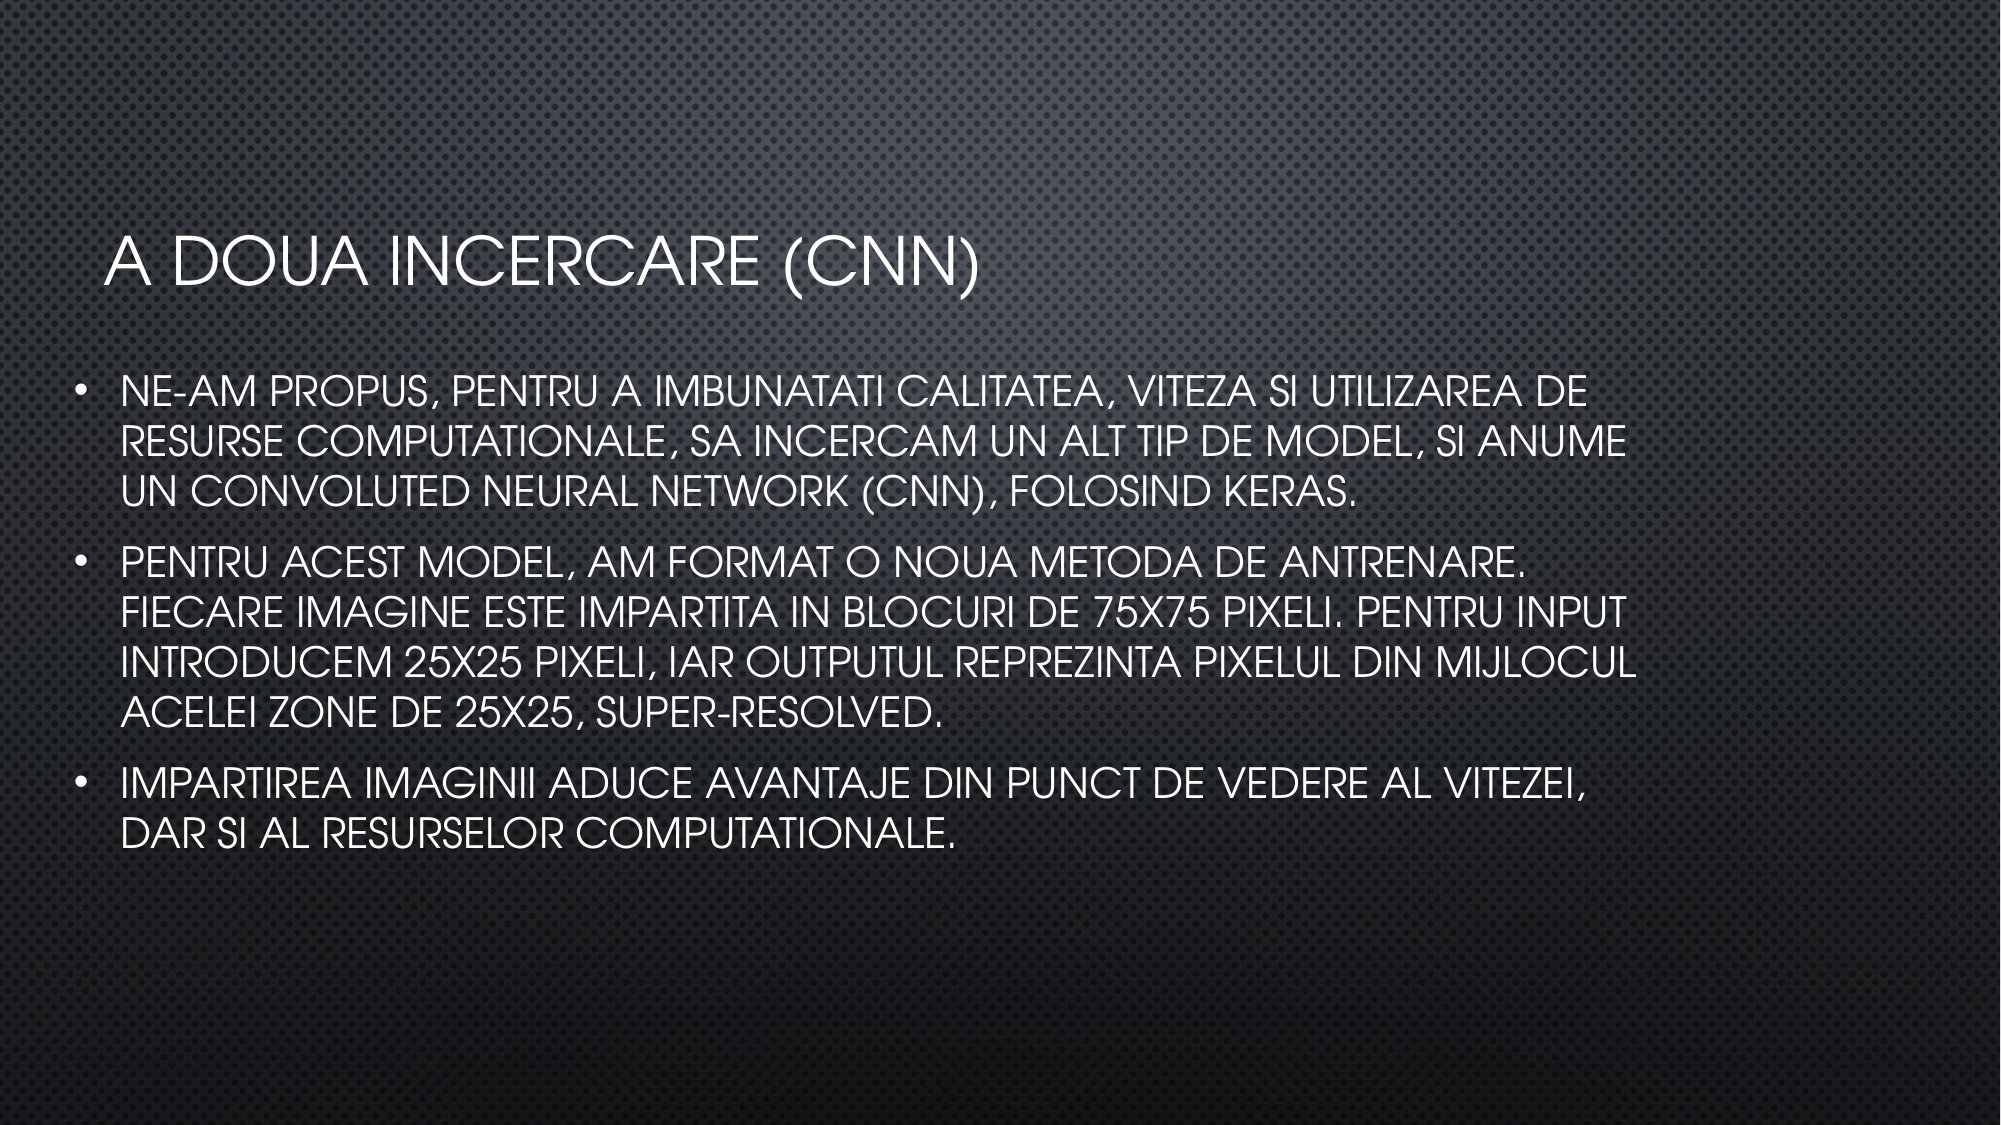

# A DOUA INCERCARE (CNN)
Ne-am propus, pentru a imbunatati calitatea, viteza si utilizarea de resurse computationale, sa incercam un alt tip de model, si anume un Convoluted Neural Network (CNN), folosind keras.
Pentru acest model, am format o noua metoda de antrenare. Fiecare imagine este impartita in blocuri de 75x75 pixeli. pentru input introducem 25x25 pixeli, iar outputul reprezinta pixelul din mijlocul acelei zone de 25x25, super-resolved.
Impartirea imaginii aduce avantaje din punct de vedere al vitezei, dar si al resurselor computationale.